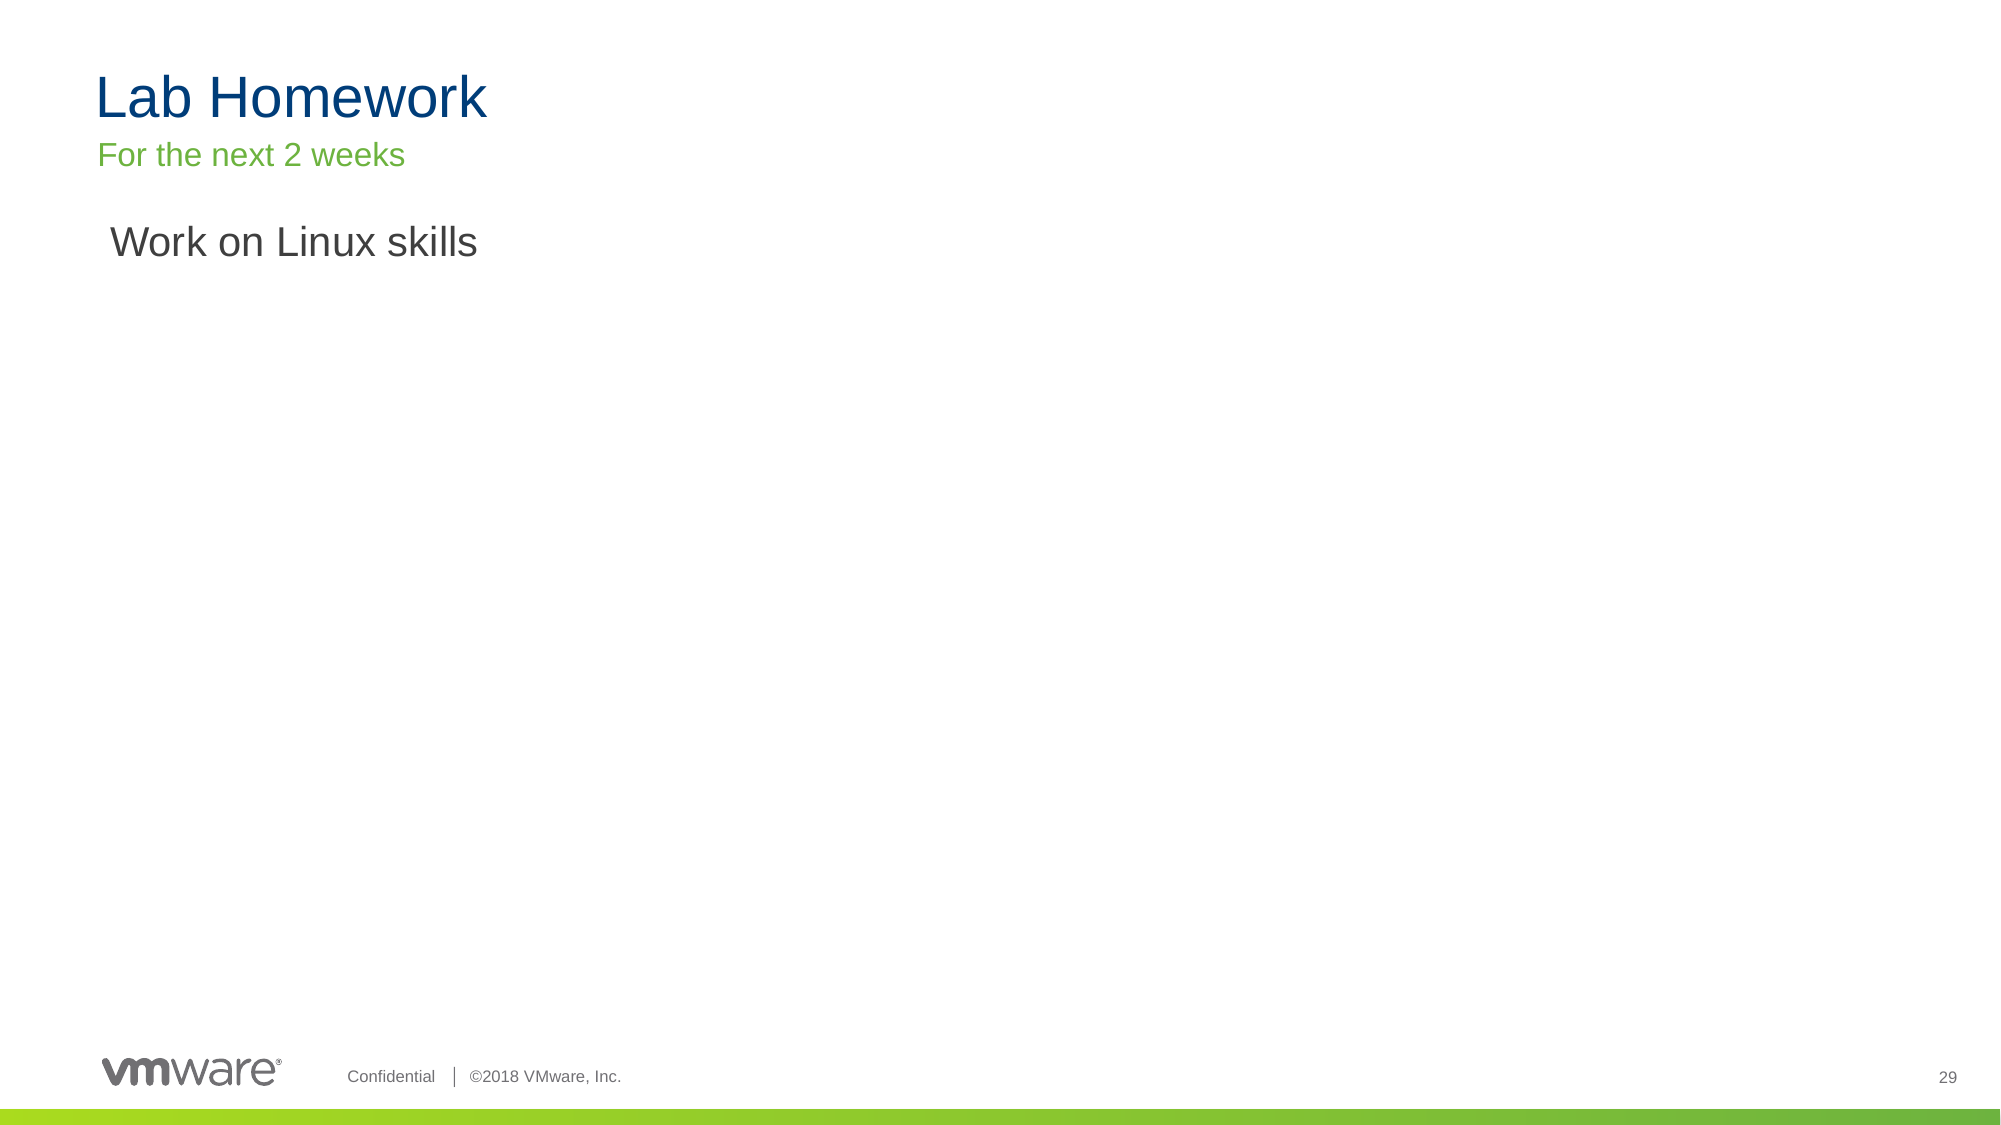

# Lab Homework
For the next 2 weeks
Work on Linux skills